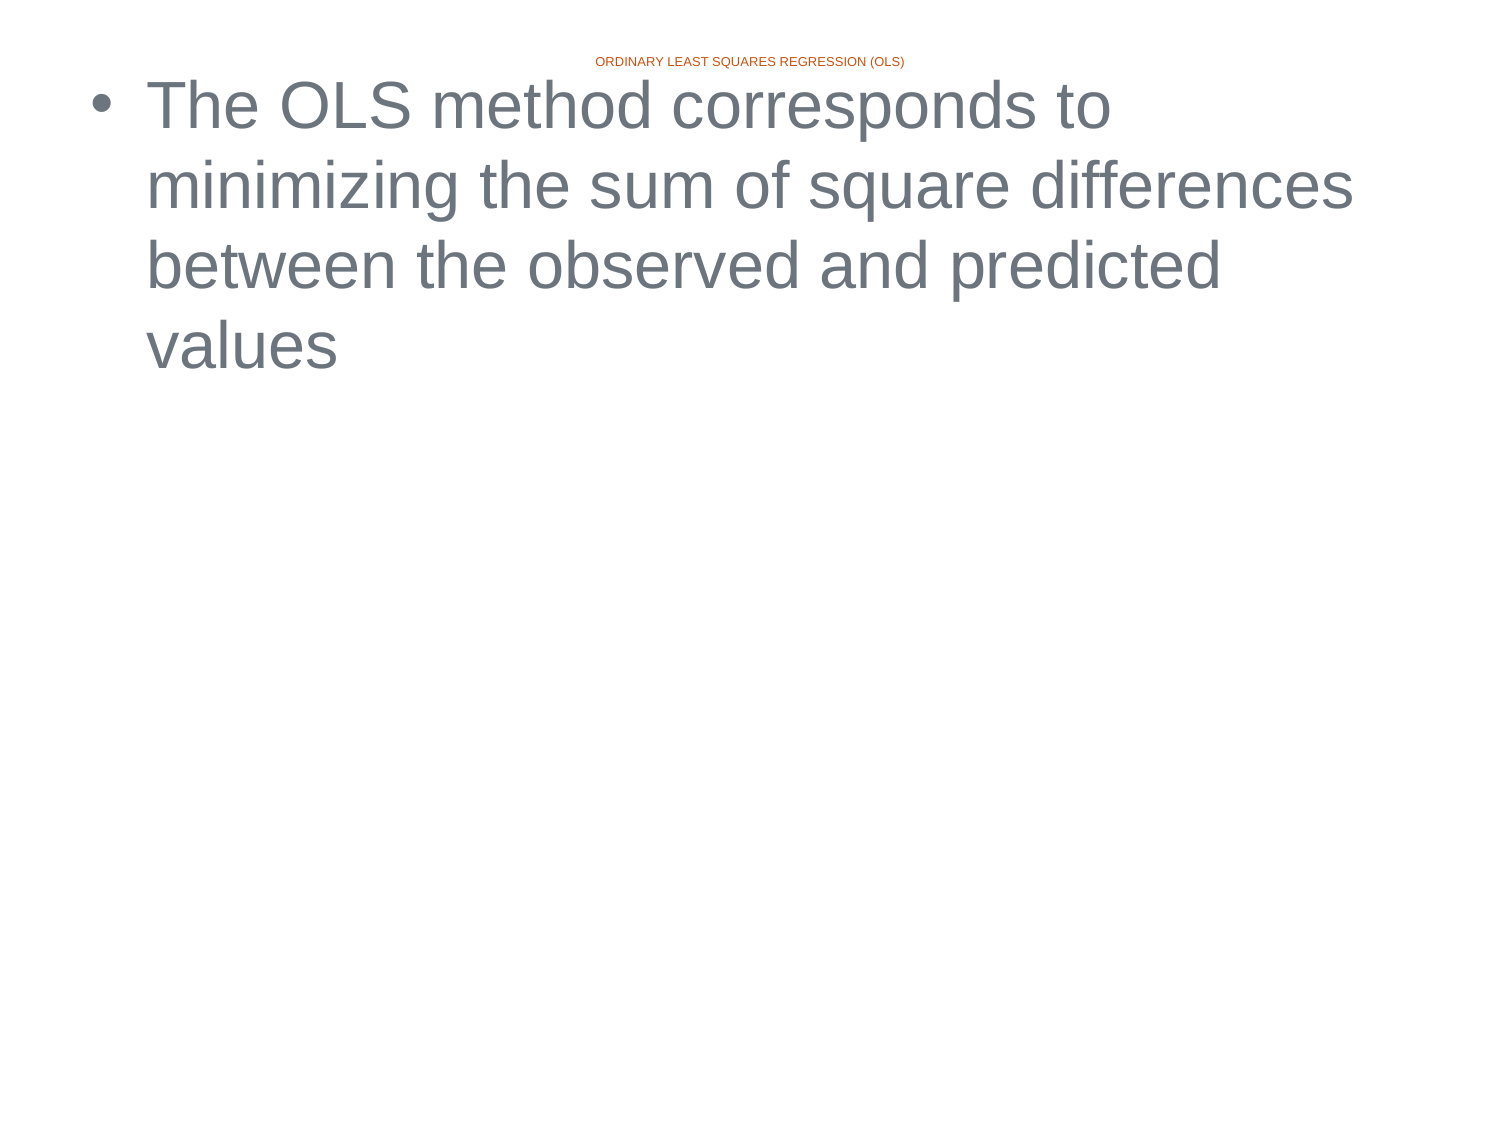

# ORDINARY LEAST SQUARES REGRESSION (OLS)
The OLS method corresponds to minimizing the sum of square differences between the observed and predicted values